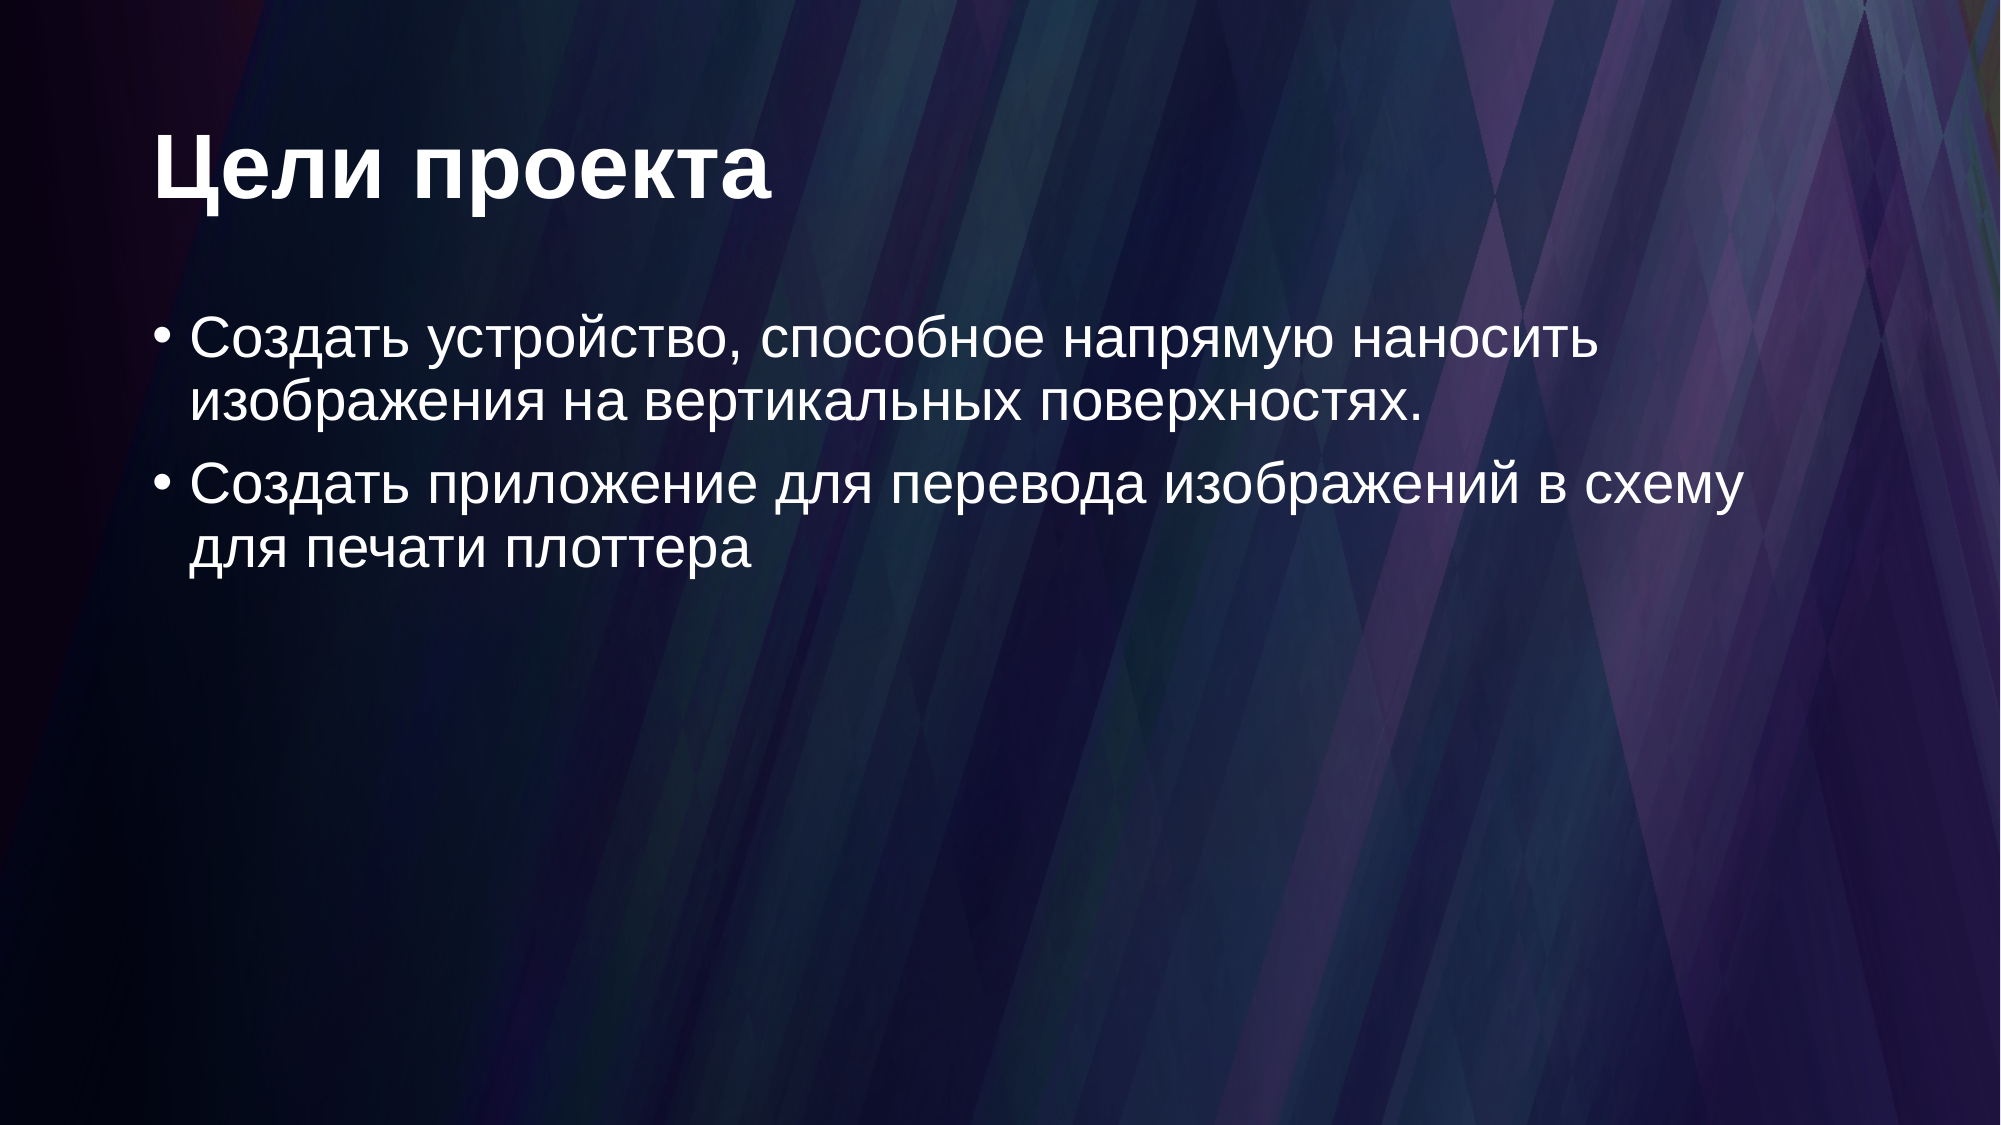

# Цели проекта
Создать устройство, способное напрямую наносить изображения на вертикальных поверхностях.
Создать приложение для перевода изображений в схему для печати плоттера